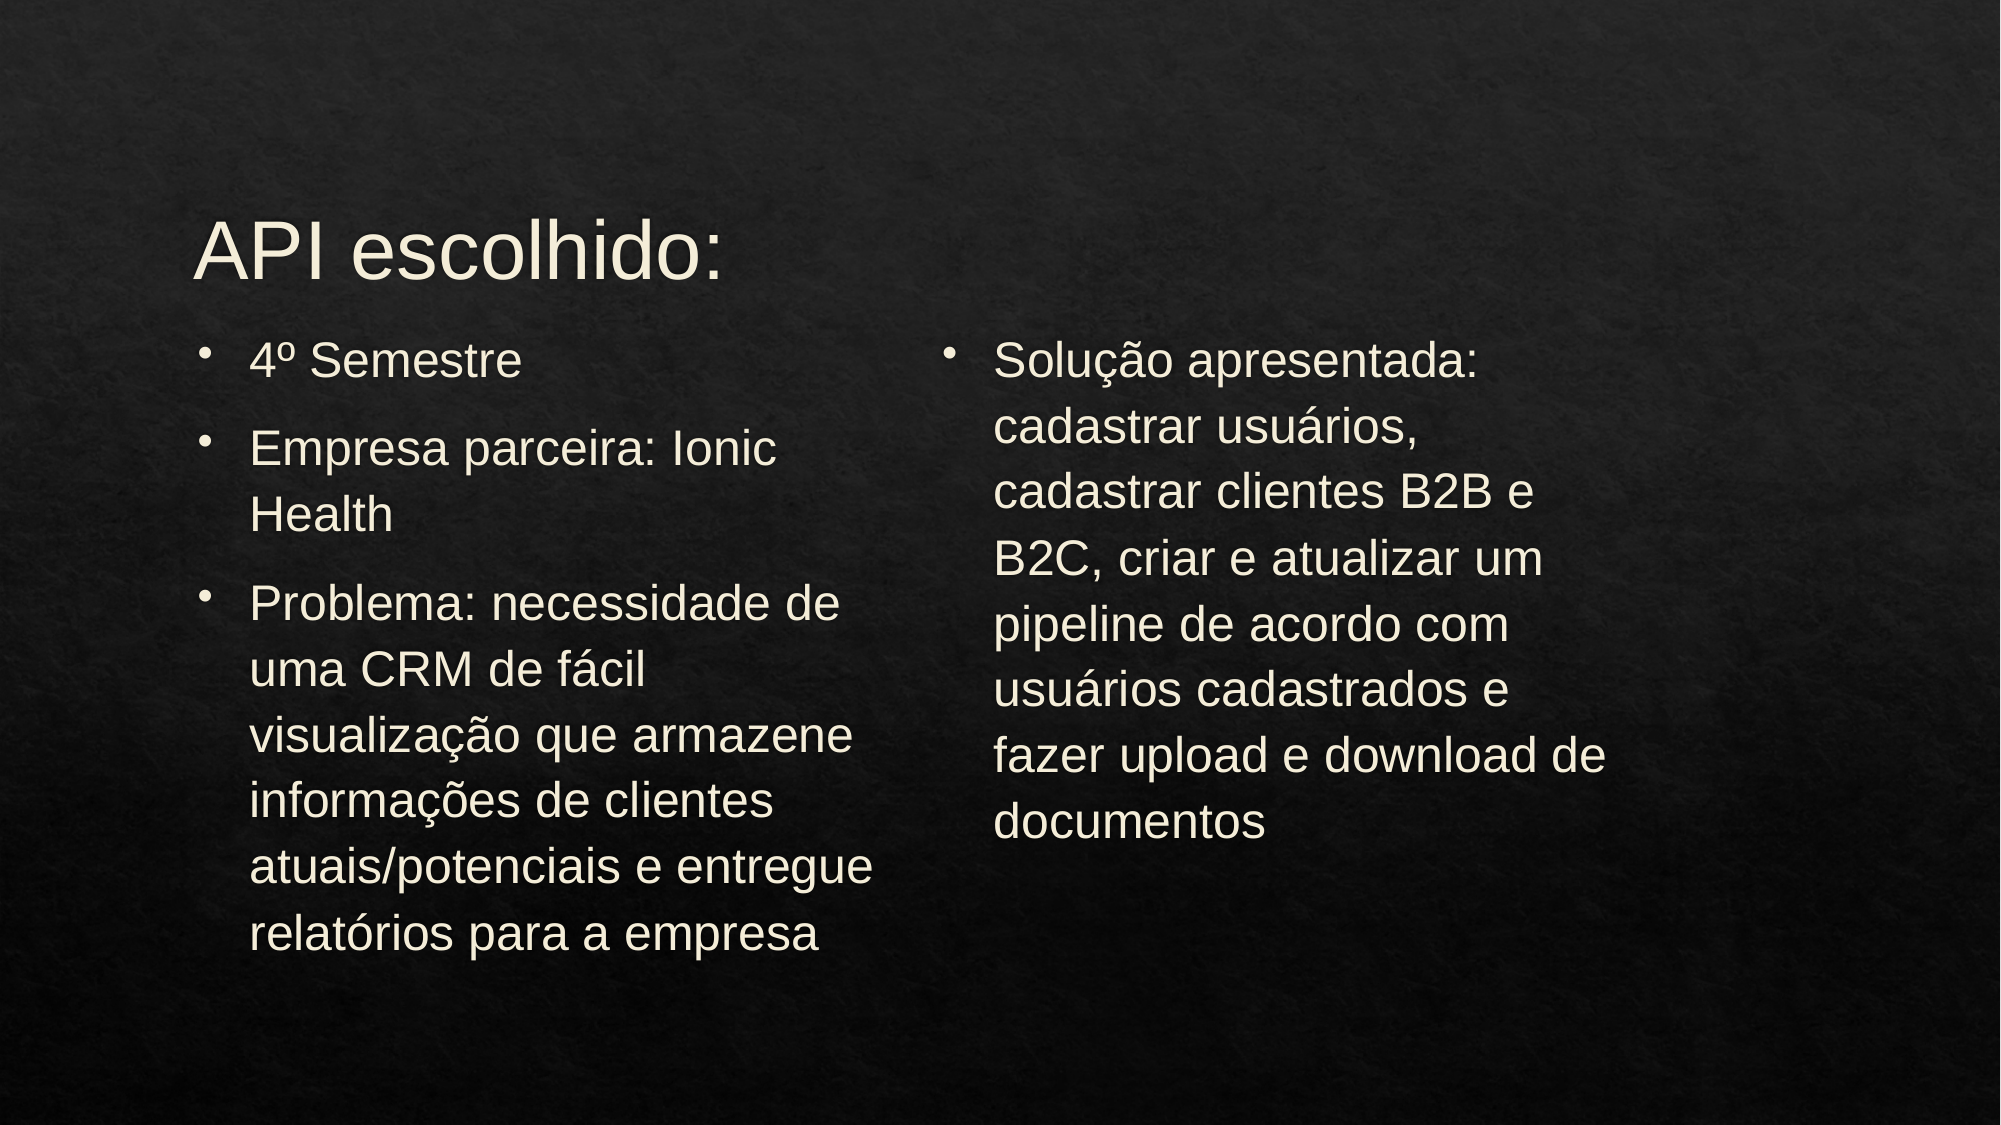

# API escolhido:
4º Semestre
Empresa parceira: Ionic Health
Problema: necessidade de uma CRM de fácil visualização que armazene informações de clientes atuais/potenciais e entregue relatórios para a empresa
Solução apresentada: cadastrar usuários, cadastrar clientes B2B e B2C, criar e atualizar um pipeline de acordo com usuários cadastrados e fazer upload e download de documentos